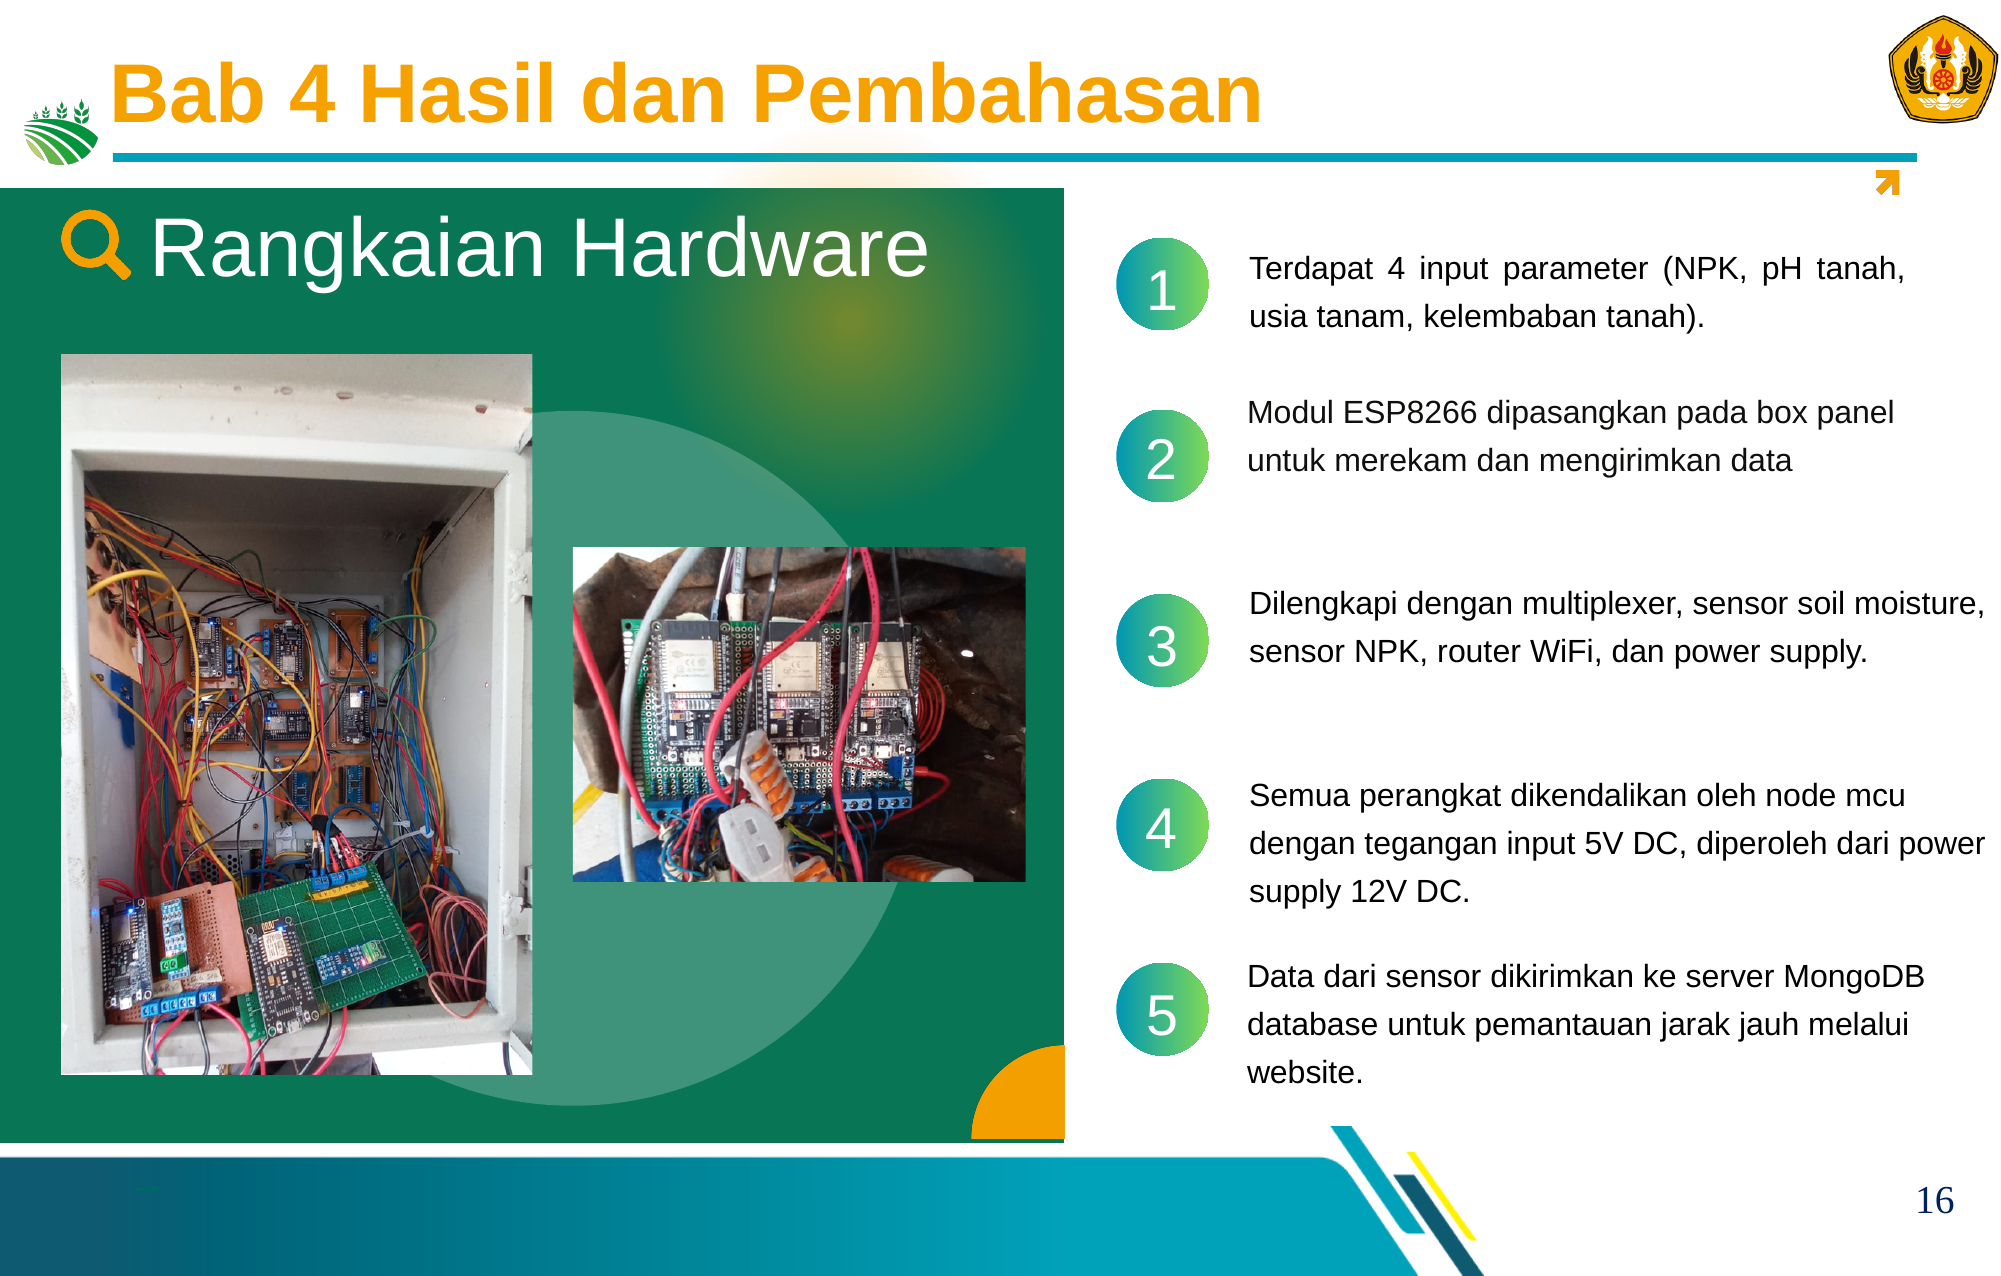

# Bab 4 Hasil dan Pembahasan

Rangkaian Hardware

Terdapat 4 input parameter (NPK, pH tanah, usia tanam, kelembaban tanah).
1

Modul ESP8266 dipasangkan pada box panel untuk merekam dan mengirimkan data

2

Dilengkapi dengan multiplexer, sensor soil moisture, sensor NPK, router WiFi, dan power supply.

3
Semua perangkat dikendalikan oleh node mcu dengan tegangan input 5V DC, diperoleh dari power supply 12V DC.

4
Data dari sensor dikirimkan ke server MongoDB database untuk pemantauan jarak jauh melalui website.

5